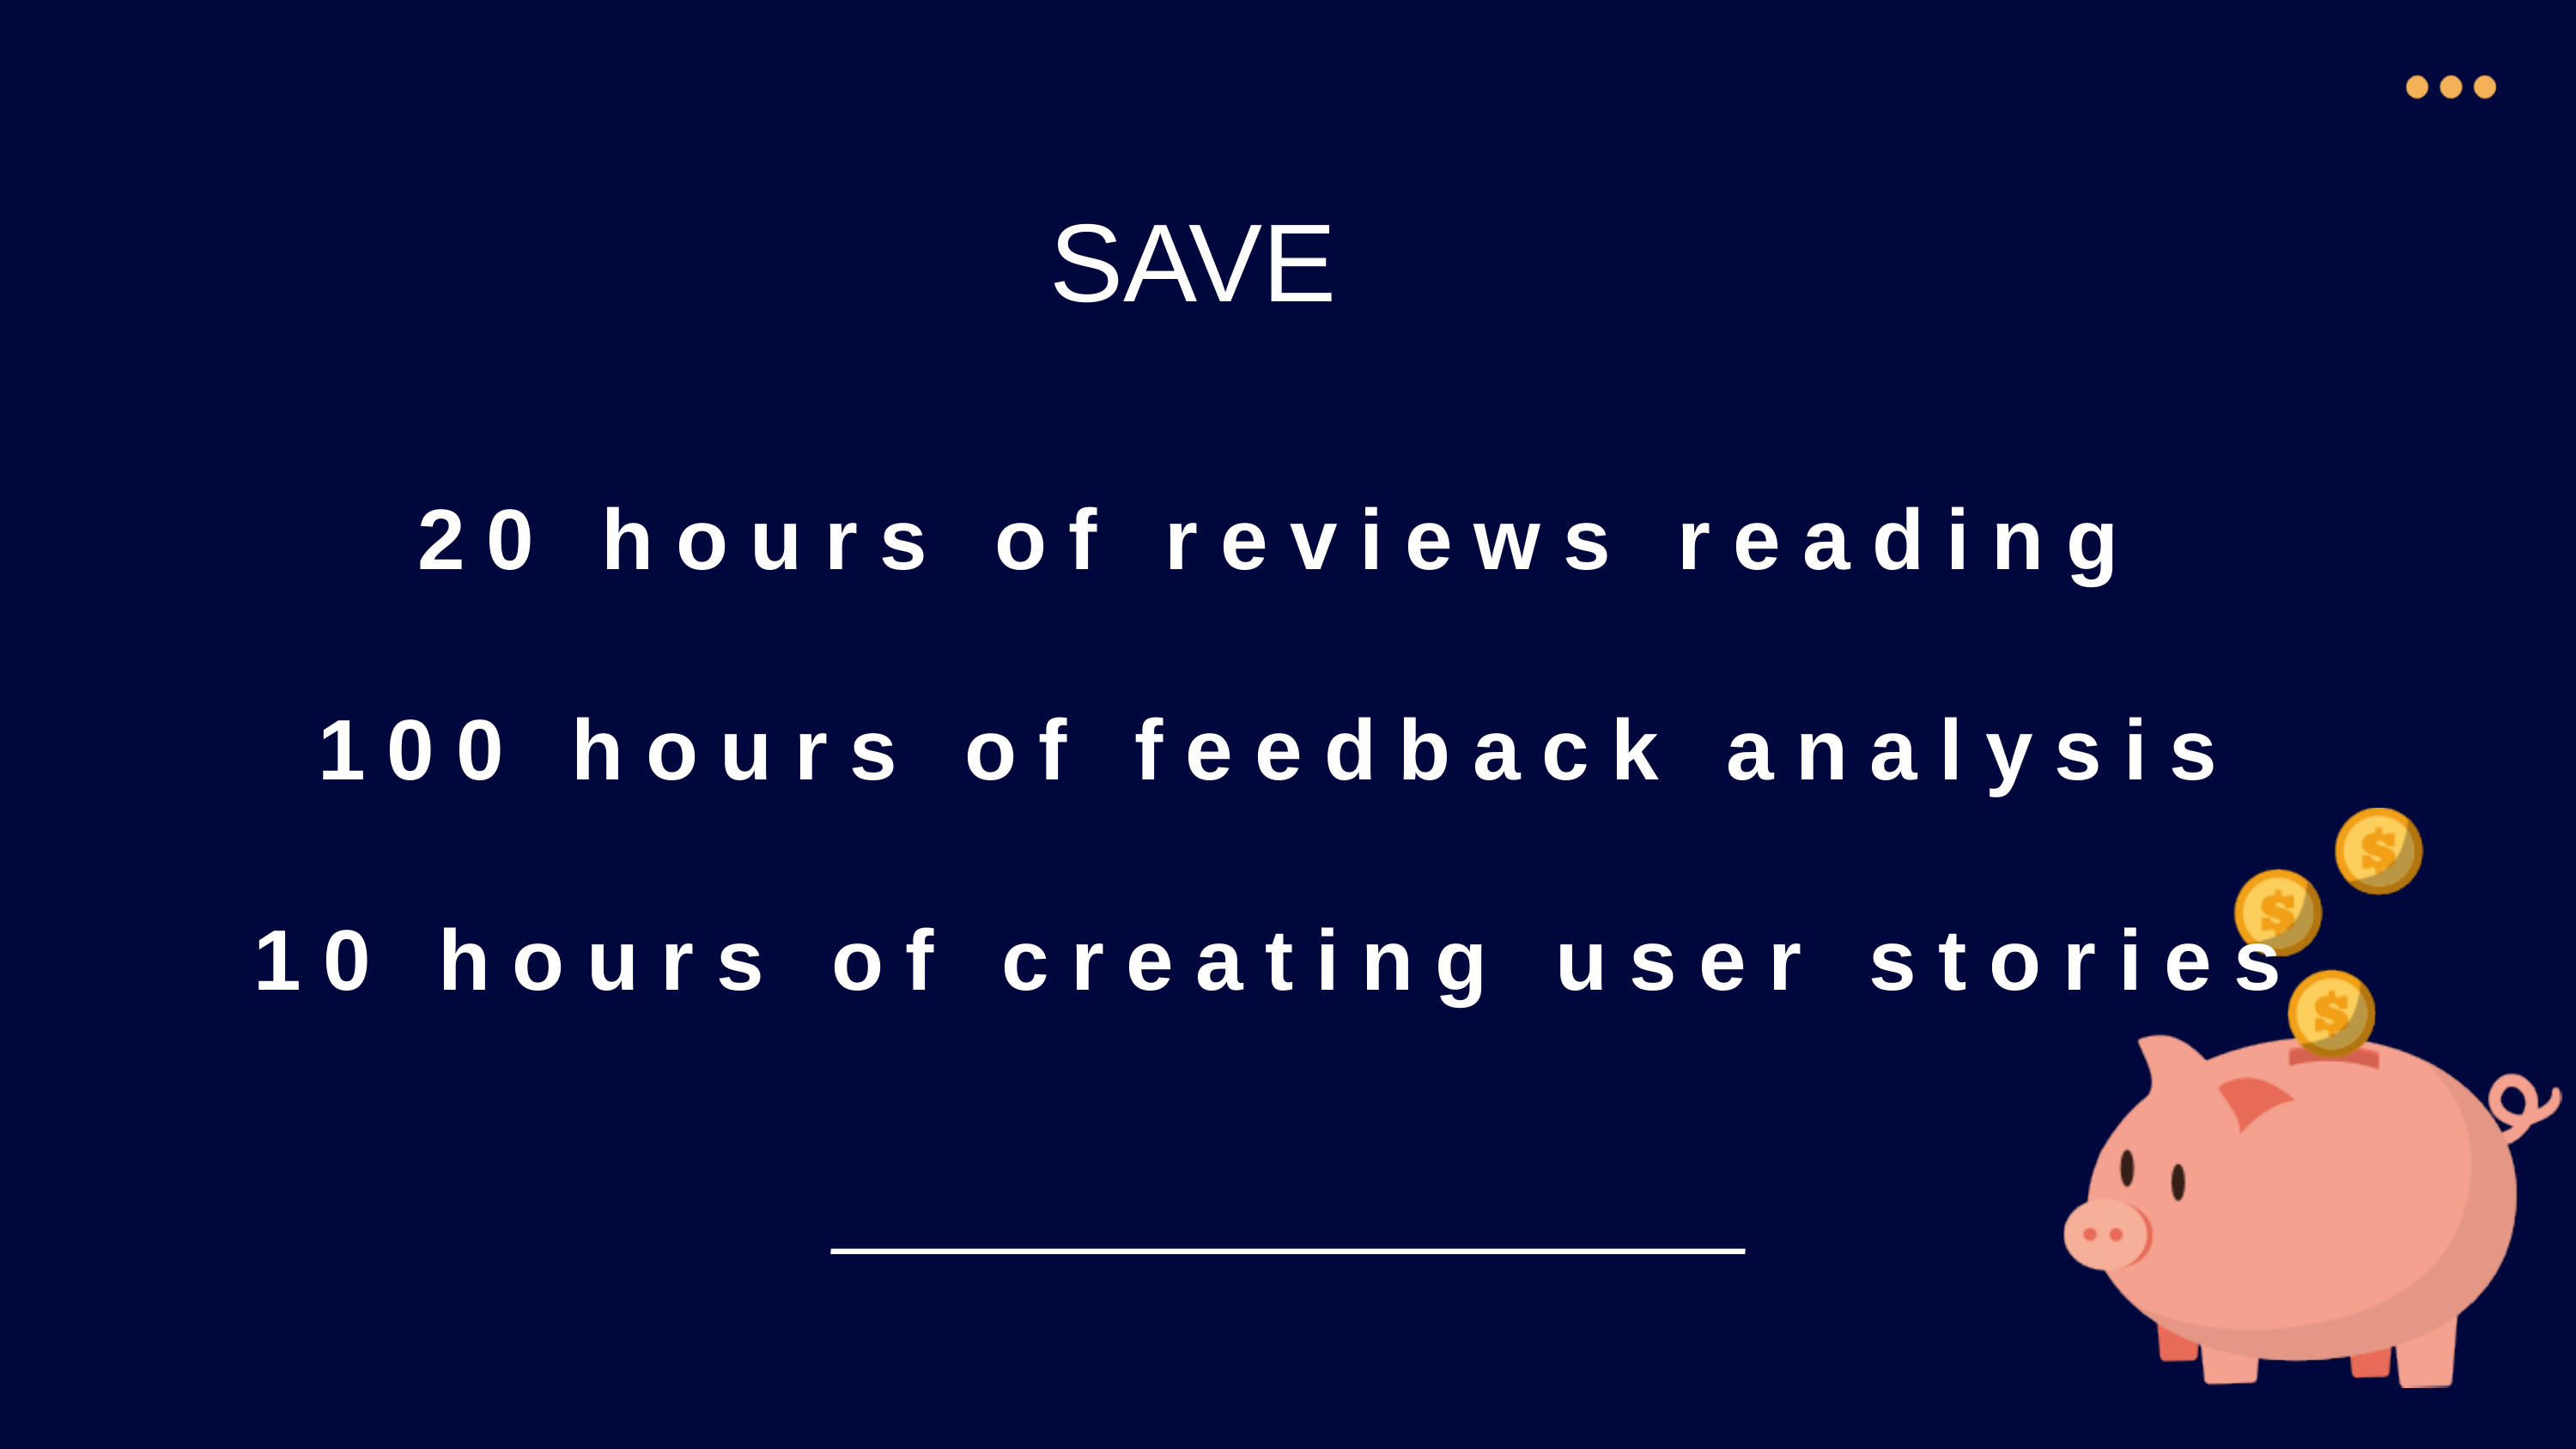

SAVE
20 hours of reviews reading
100 hours of feedback analysis

10 hours of creating user stories